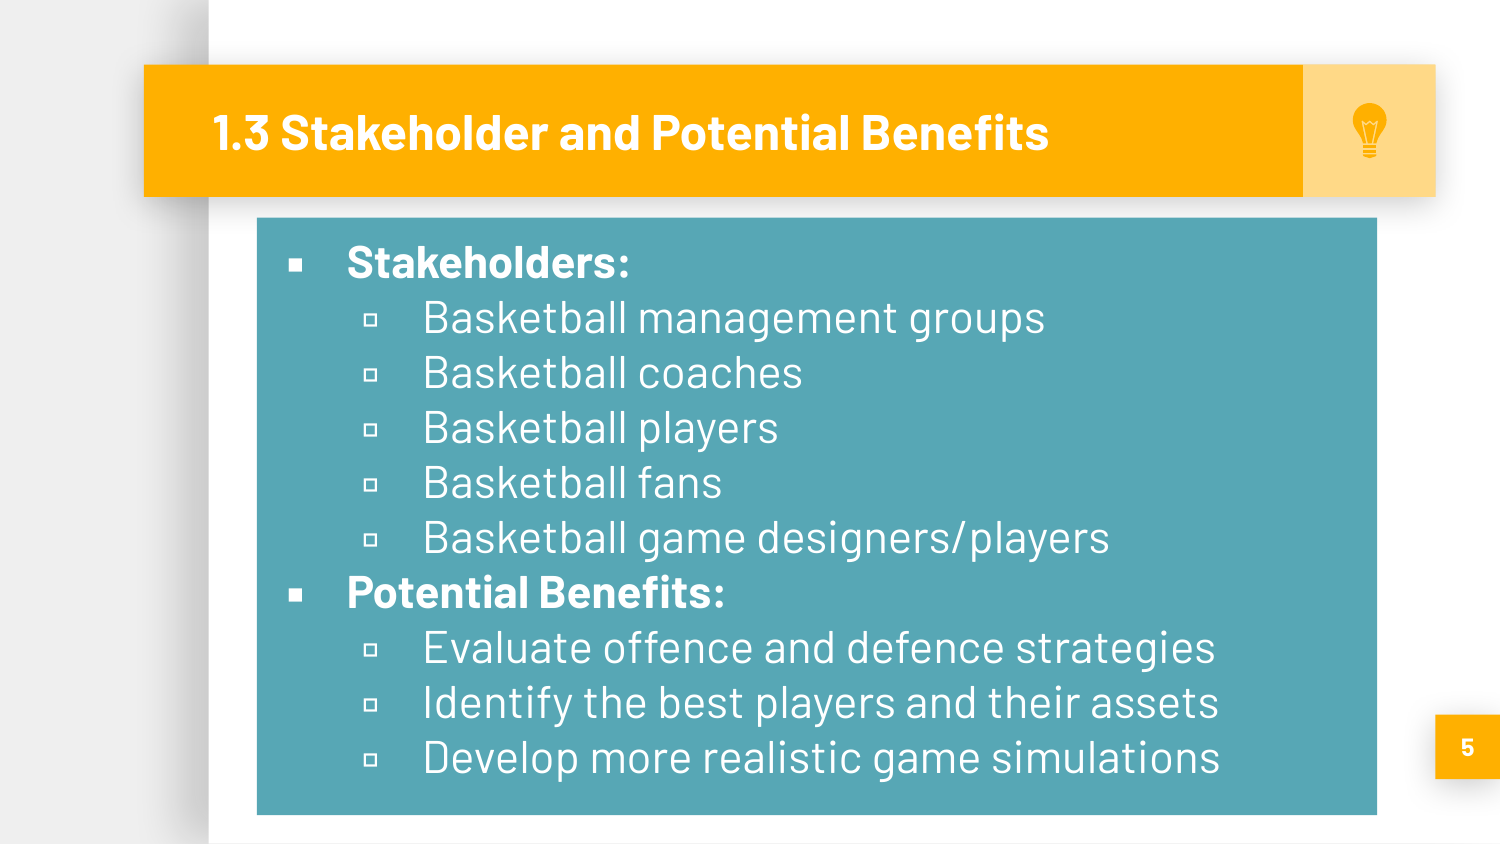

# 1.3 Stakeholder and Potential Benefits

Stakeholders:
Basketball management groups
Basketball coaches
Basketball players
Basketball fans
Basketball game designers/players
Potential Benefits:
Evaluate offence and defence strategies
Identify the best players and their assets
Develop more realistic game simulations
5